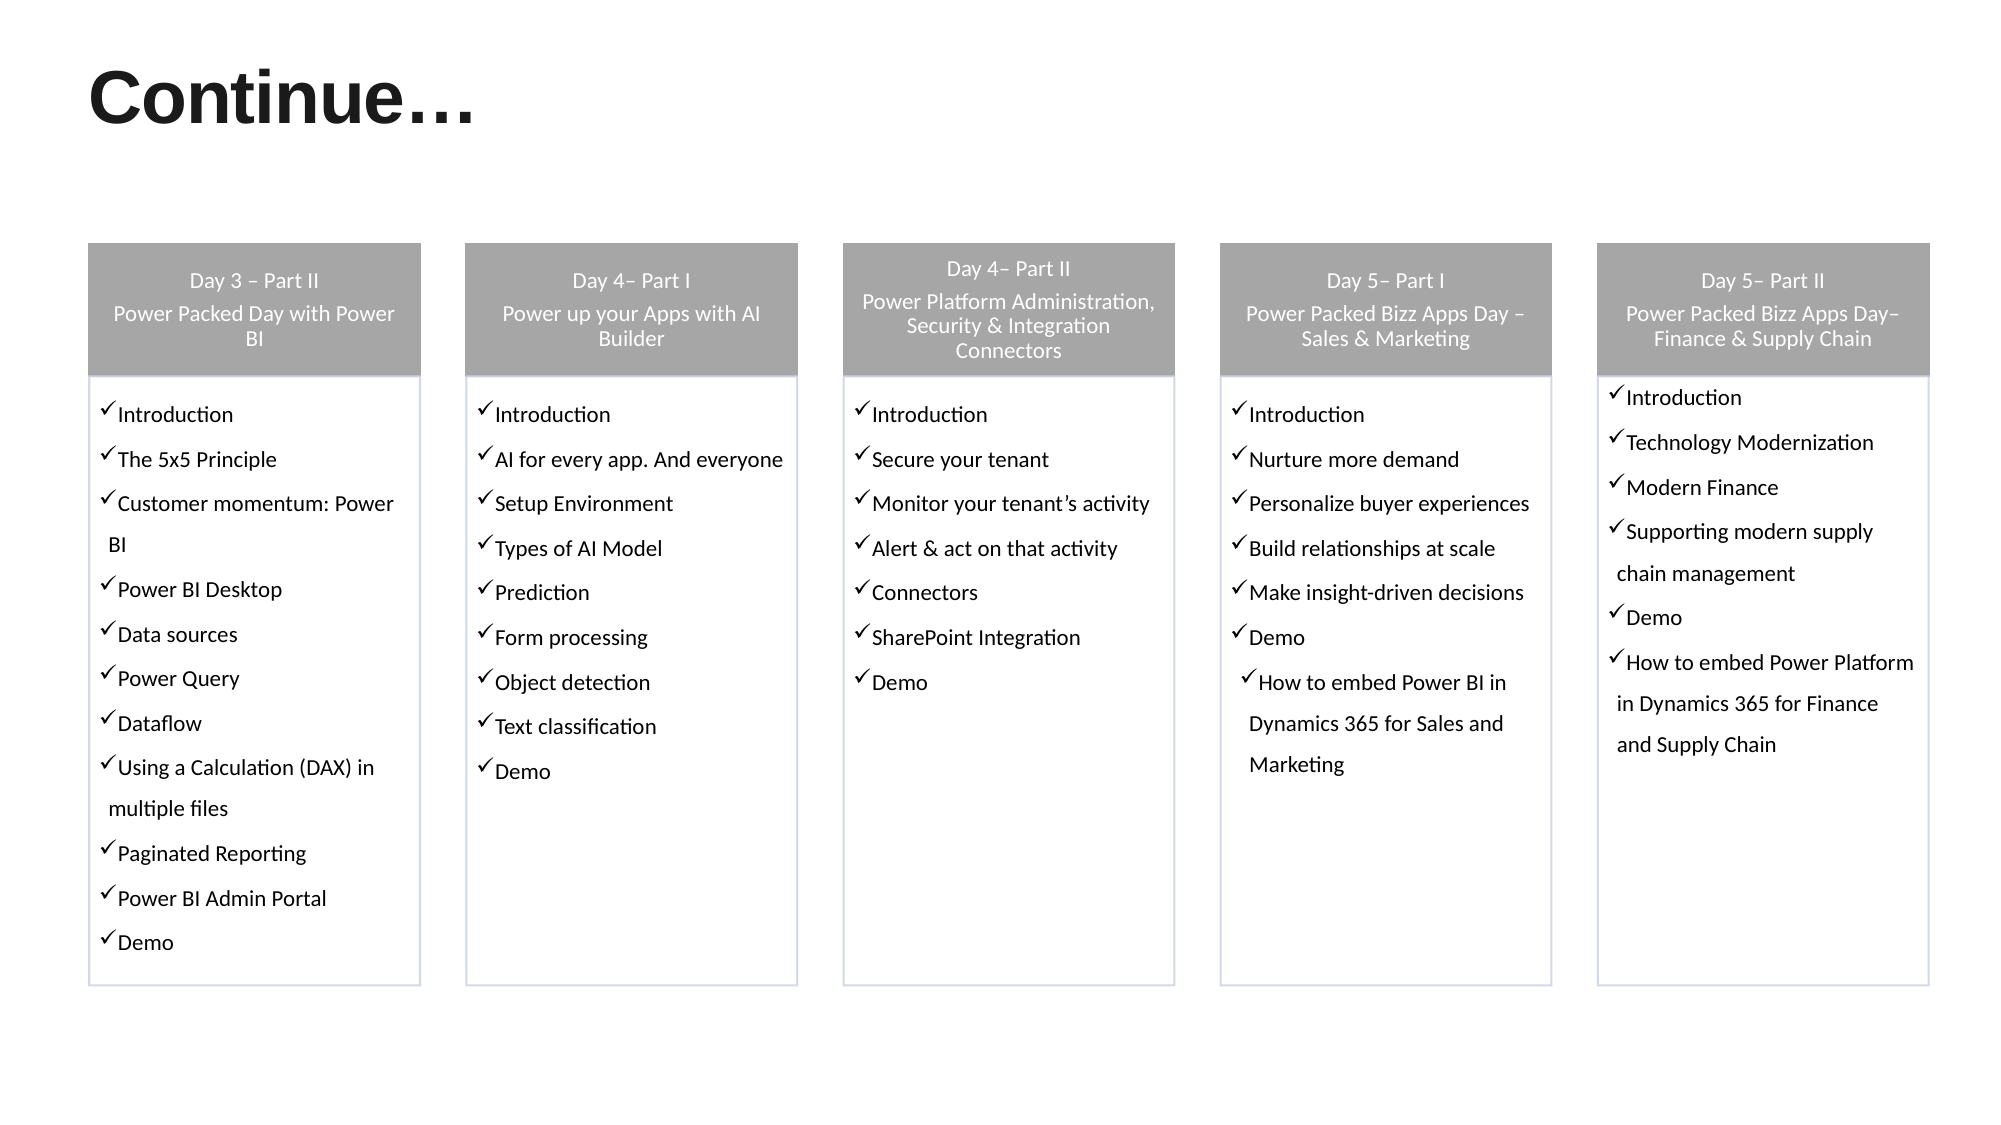

# Continue…
Day 3 – Part II
Power Packed Day with Power BI
Introduction
The 5x5 Principle
Customer momentum: Power BI
Power BI Desktop
Data sources
Power Query
Dataflow
Using a Calculation (DAX) in multiple files
Paginated Reporting
Power BI Admin Portal
Demo
Day 4– Part I
Power up your Apps with AI Builder
Introduction
AI for every app. And everyone
Setup Environment
Types of AI Model
Prediction
Form processing
Object detection
Text classification
Demo
Day 4– Part II
Power Platform Administration, Security & Integration Connectors
Introduction
Secure your tenant
Monitor your tenant’s activity
Alert & act on that activity
Connectors
SharePoint Integration
Demo
Day 5– Part I
Power Packed Bizz Apps Day – Sales & Marketing
Introduction
Nurture more demand
Personalize buyer experiences
Build relationships at scale
Make insight-driven decisions
Demo
How to embed Power BI in Dynamics 365 for Sales and Marketing

Day 5– Part II
Power Packed Bizz Apps Day– Finance & Supply Chain
Introduction
Technology Modernization
Modern Finance
Supporting modern supply chain management
Demo
How to embed Power Platform in Dynamics 365 for Finance and Supply Chain